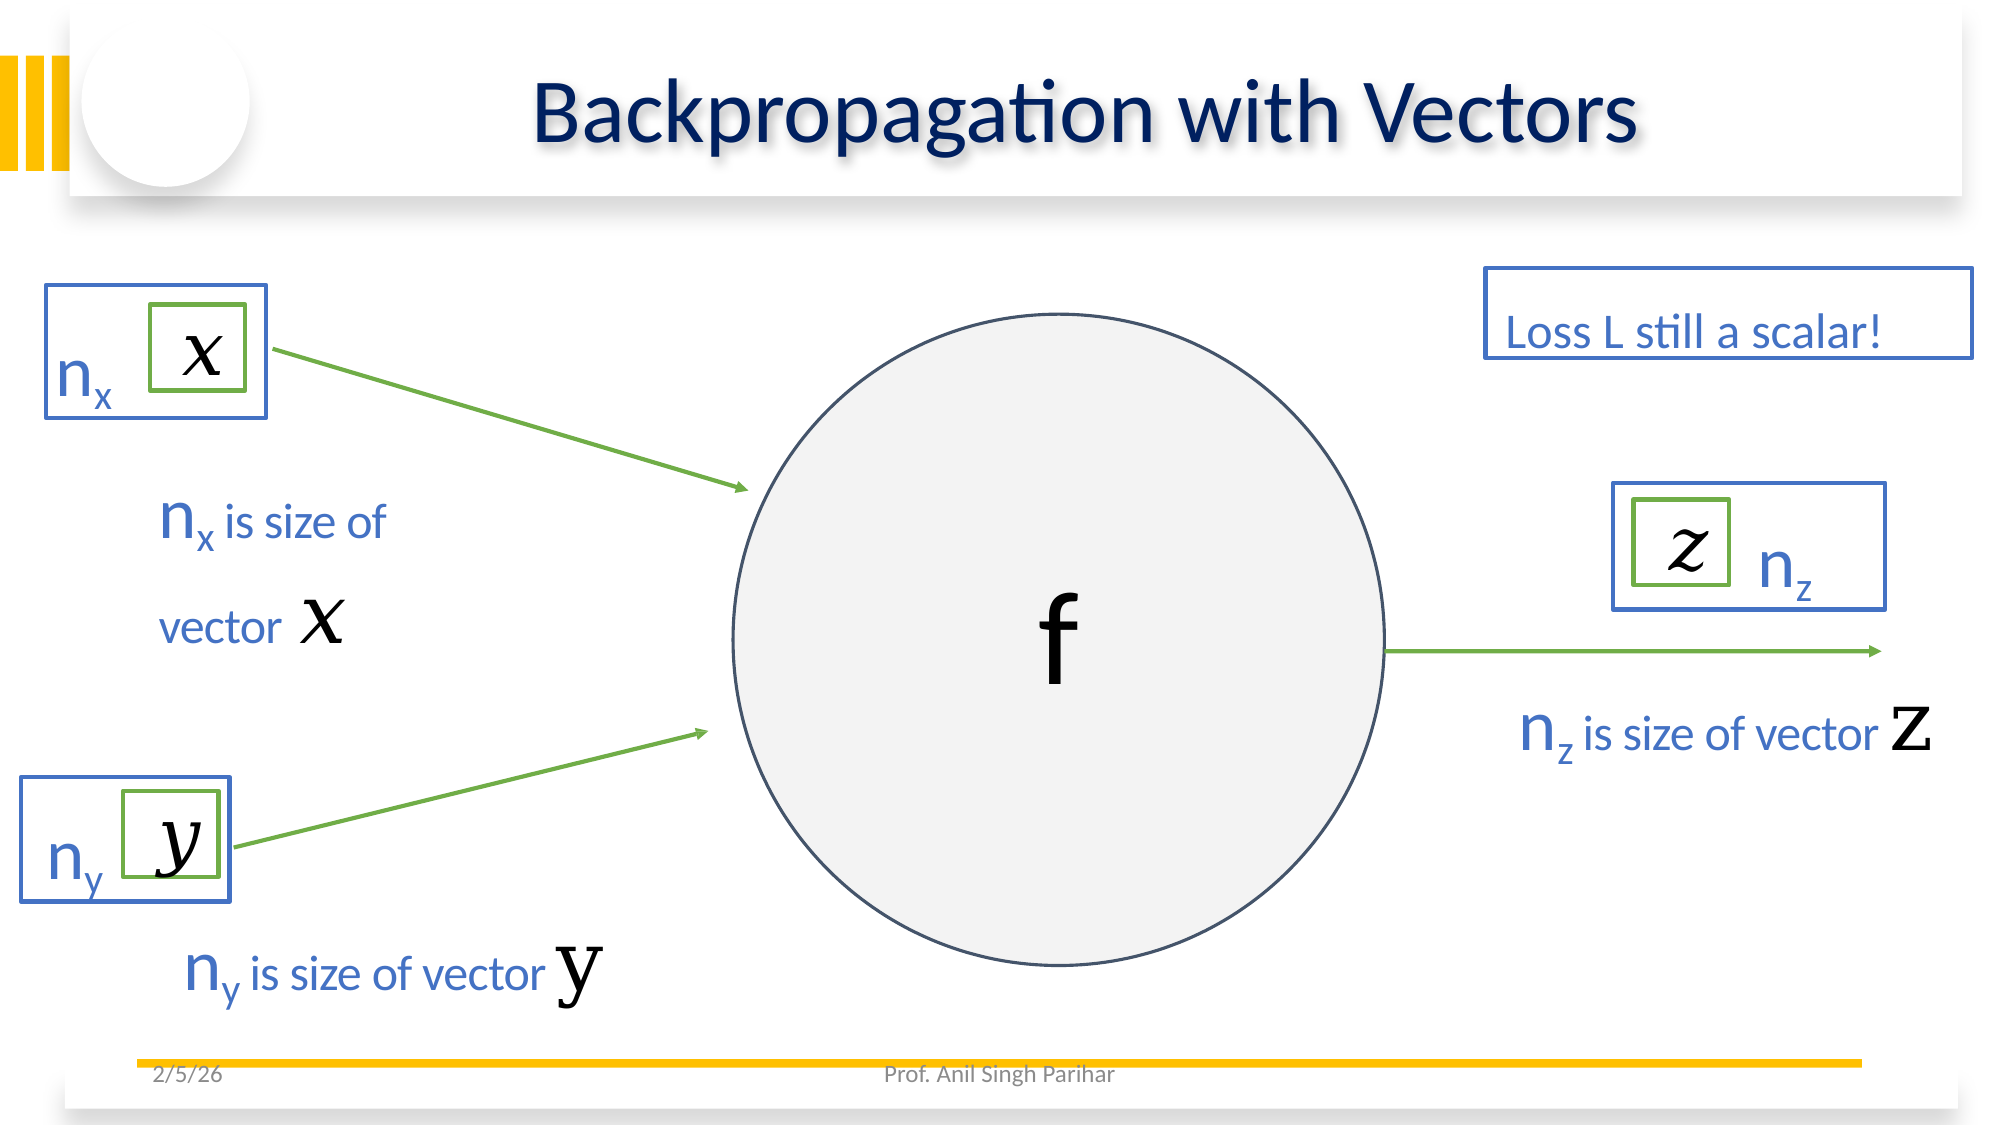

# Backpropagation with Vectors

Loss L still a scalar!
nx
𝑥

nx is size of vector 𝑥
nz
𝑧
f
nz is size of vector z

ny
𝑦
ny is size of vector y
2/5/26
Prof. Anil Singh Parihar
46